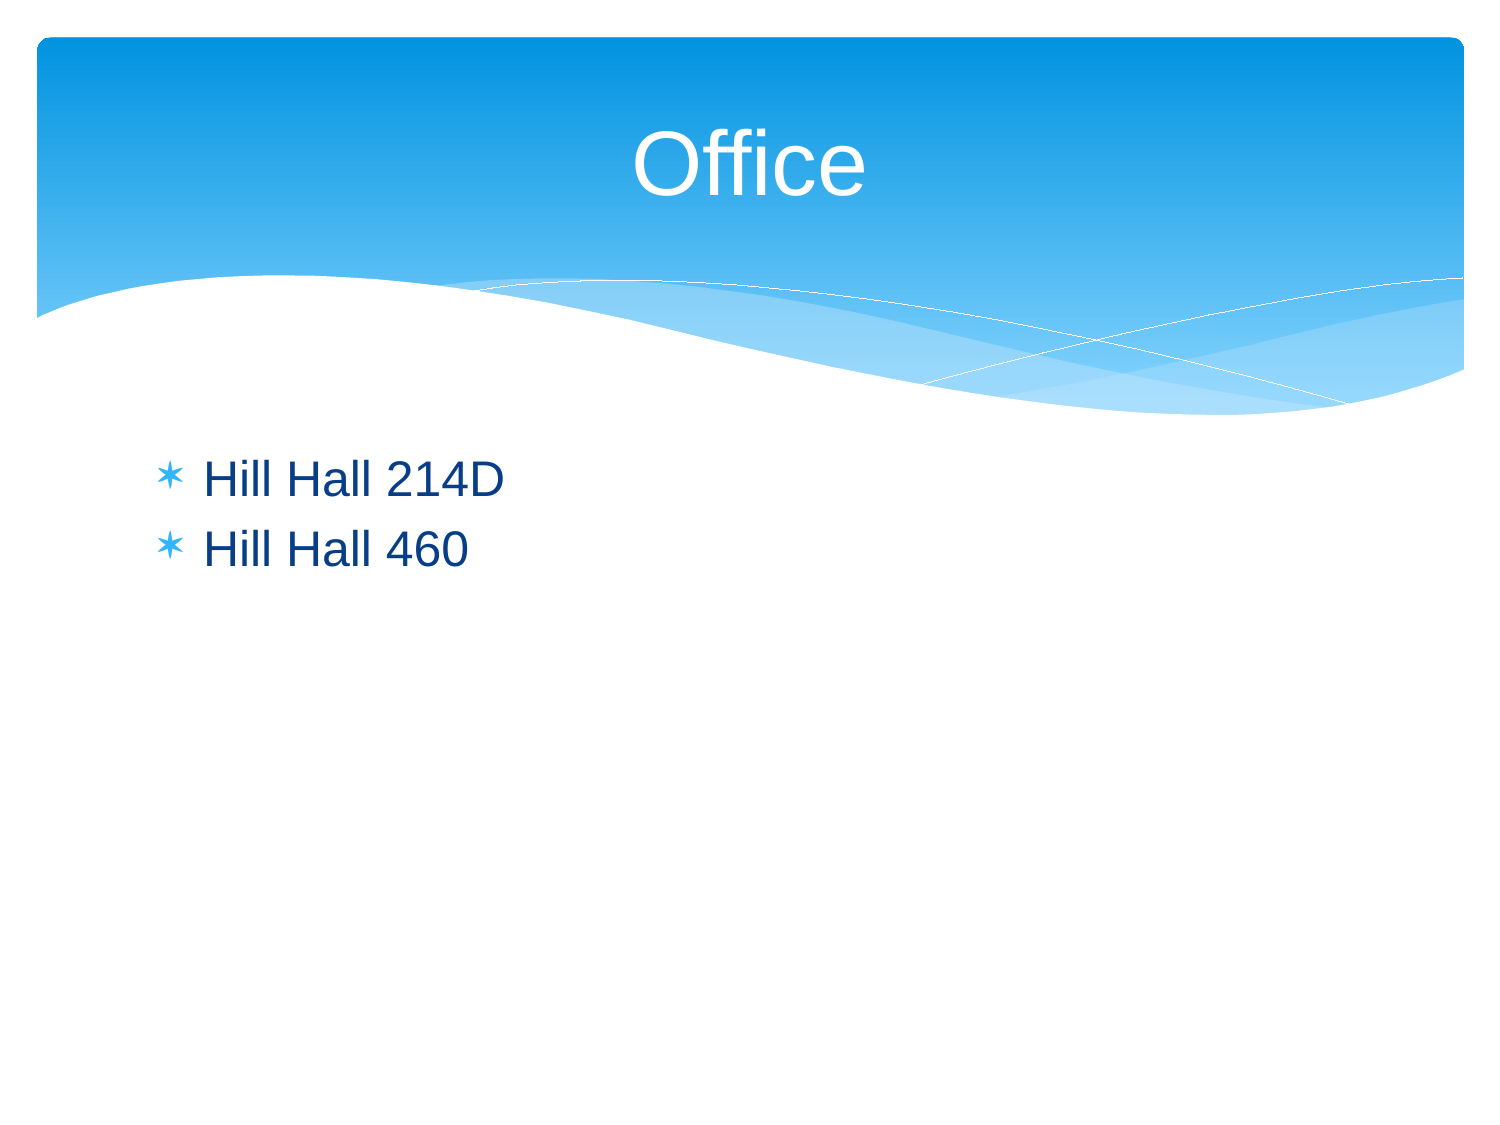

# Office
Hill Hall 214D
Hill Hall 460